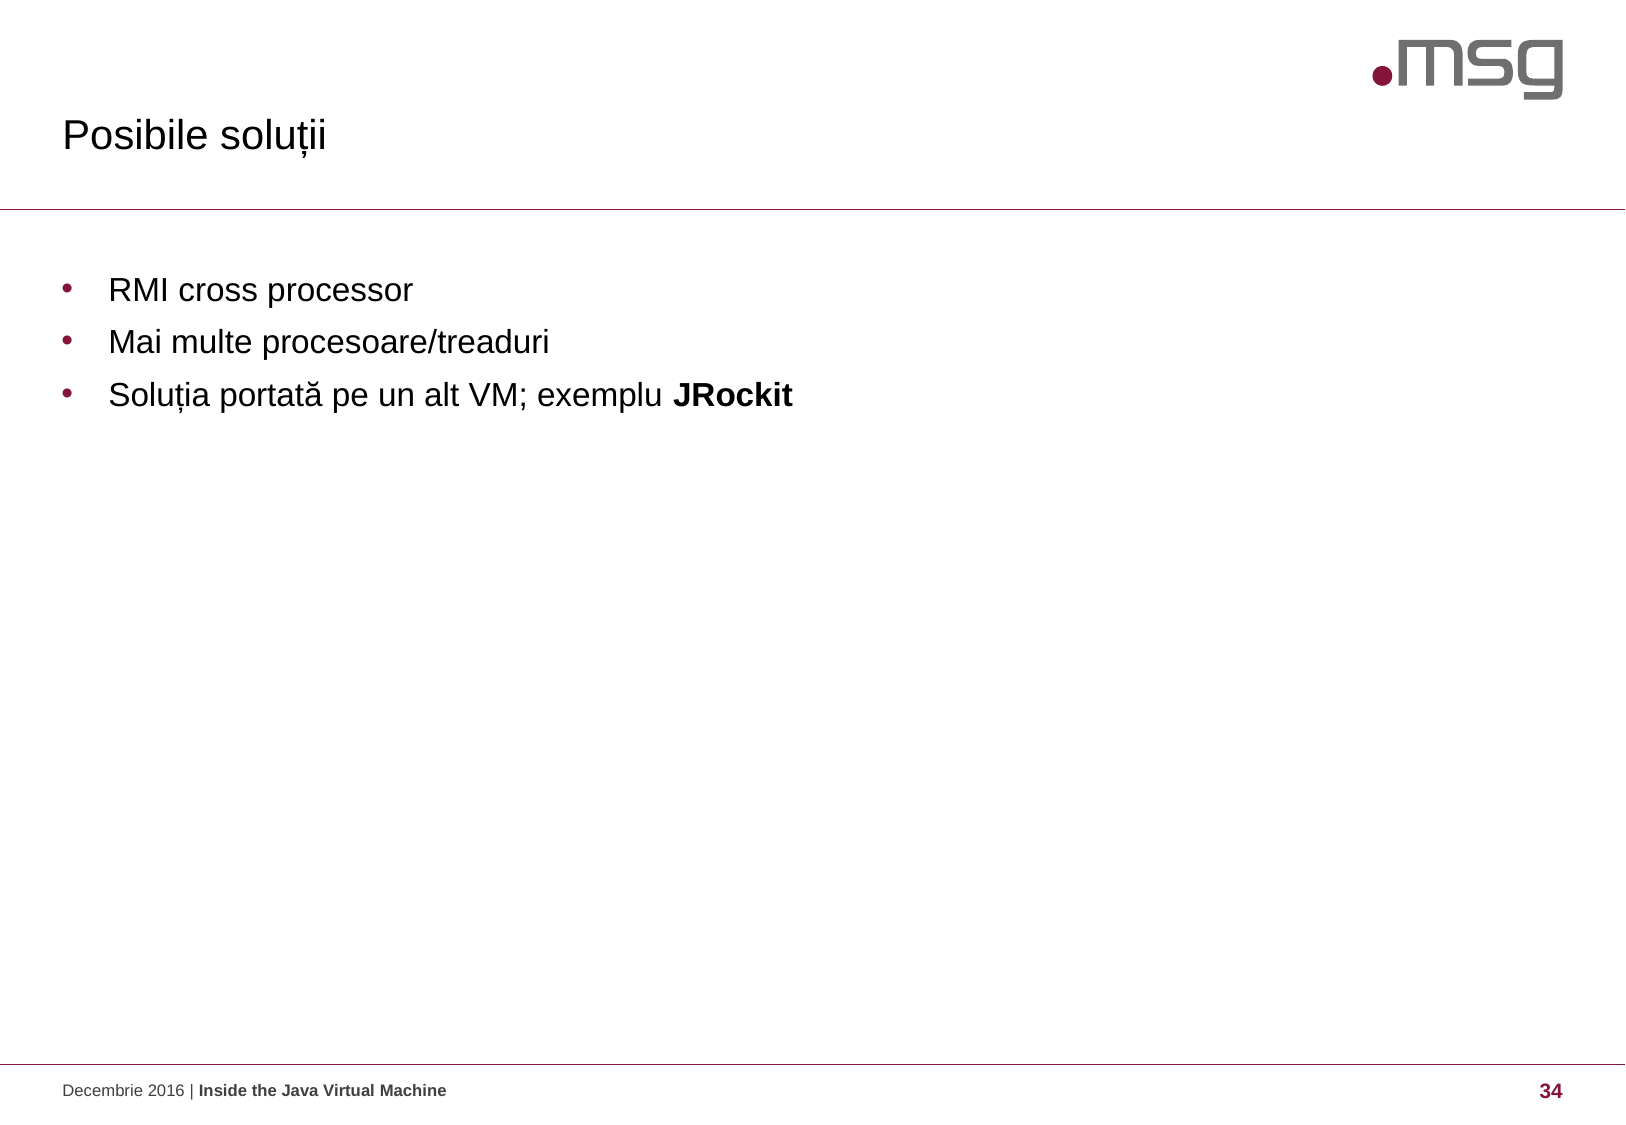

# Posibile soluții
RMI cross processor
Mai multe procesoare/treaduri
Soluția portată pe un alt VM; exemplu JRockit

Decembrie 2016 | Inside the Java Virtual Machine
34